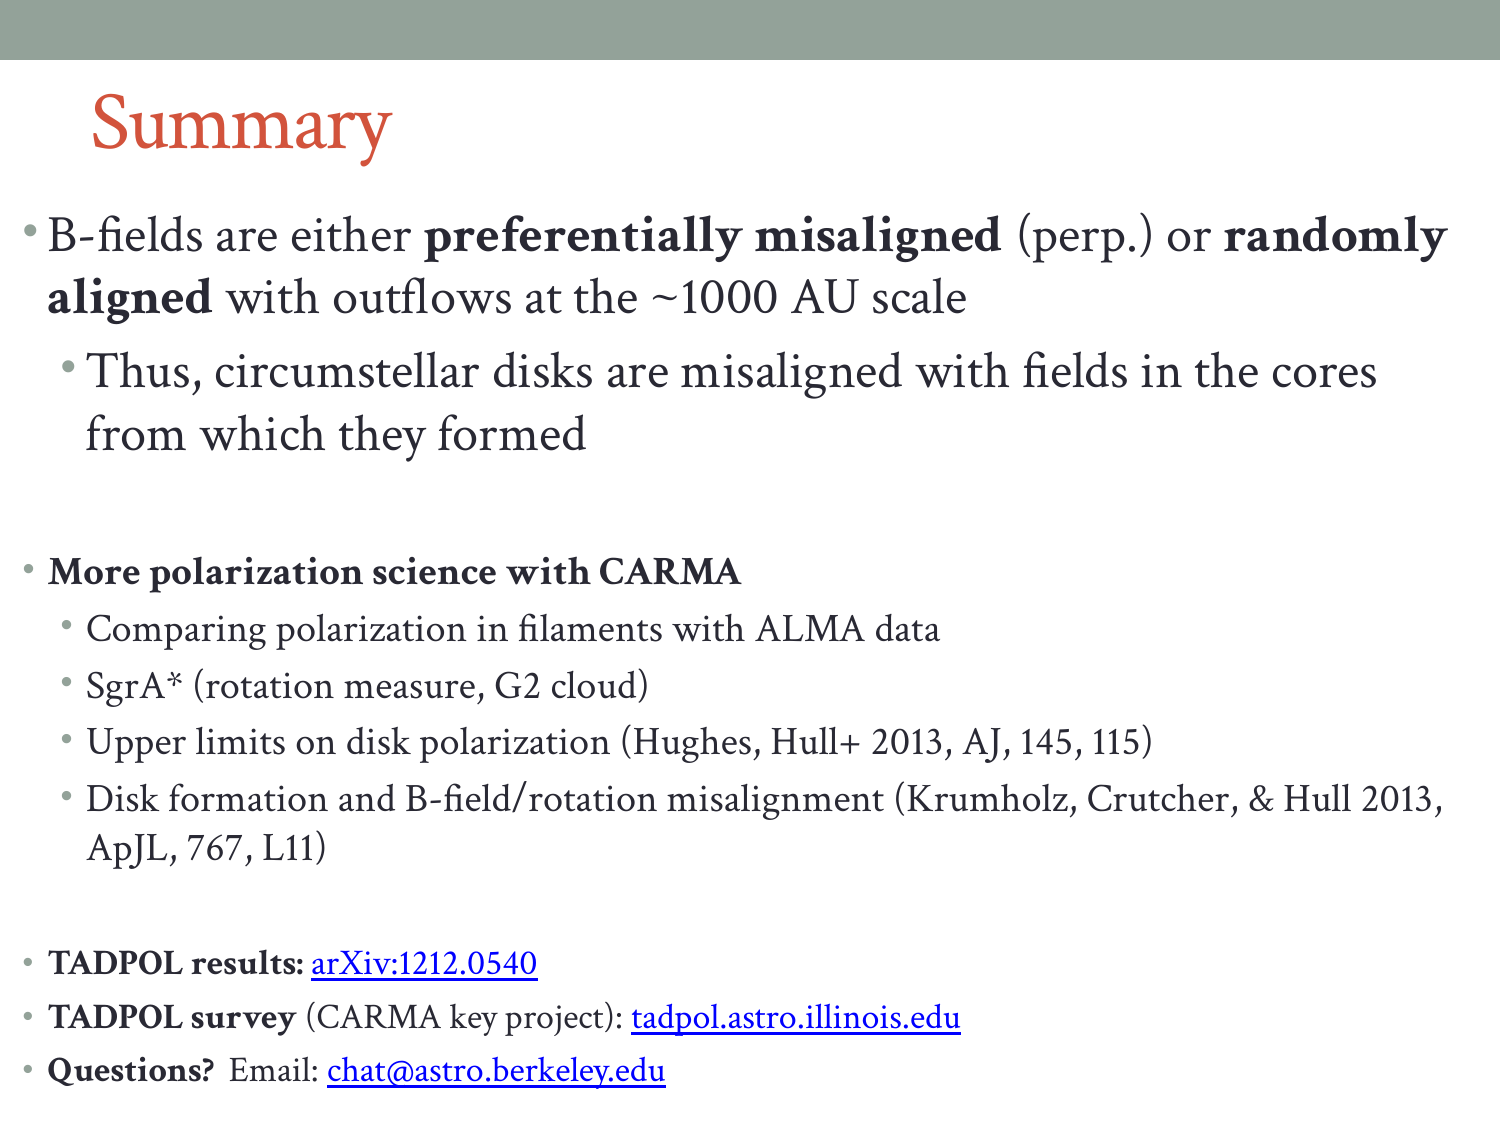

# Summary

B-fields are either preferentially misaligned (perp.) or randomly aligned with outflows at the ~1000 AU scale
Thus, circumstellar disks are misaligned with fields in the cores from which they formed

More polarization science with CARMA
Comparing polarization in filaments with ALMA data
SgrA* (rotation measure, G2 cloud)
Upper limits on disk polarization (Hughes, Hull+ 2013, AJ, 145, 115)
Disk formation and B-field/rotation misalignment (Krumholz, Crutcher, & Hull 2013, ApJL, 767, L11)

TADPOL results: arXiv:1212.0540
TADPOL survey (CARMA key project): tadpol.astro.illinois.edu
Questions?  Email: chat@astro.berkeley.edu